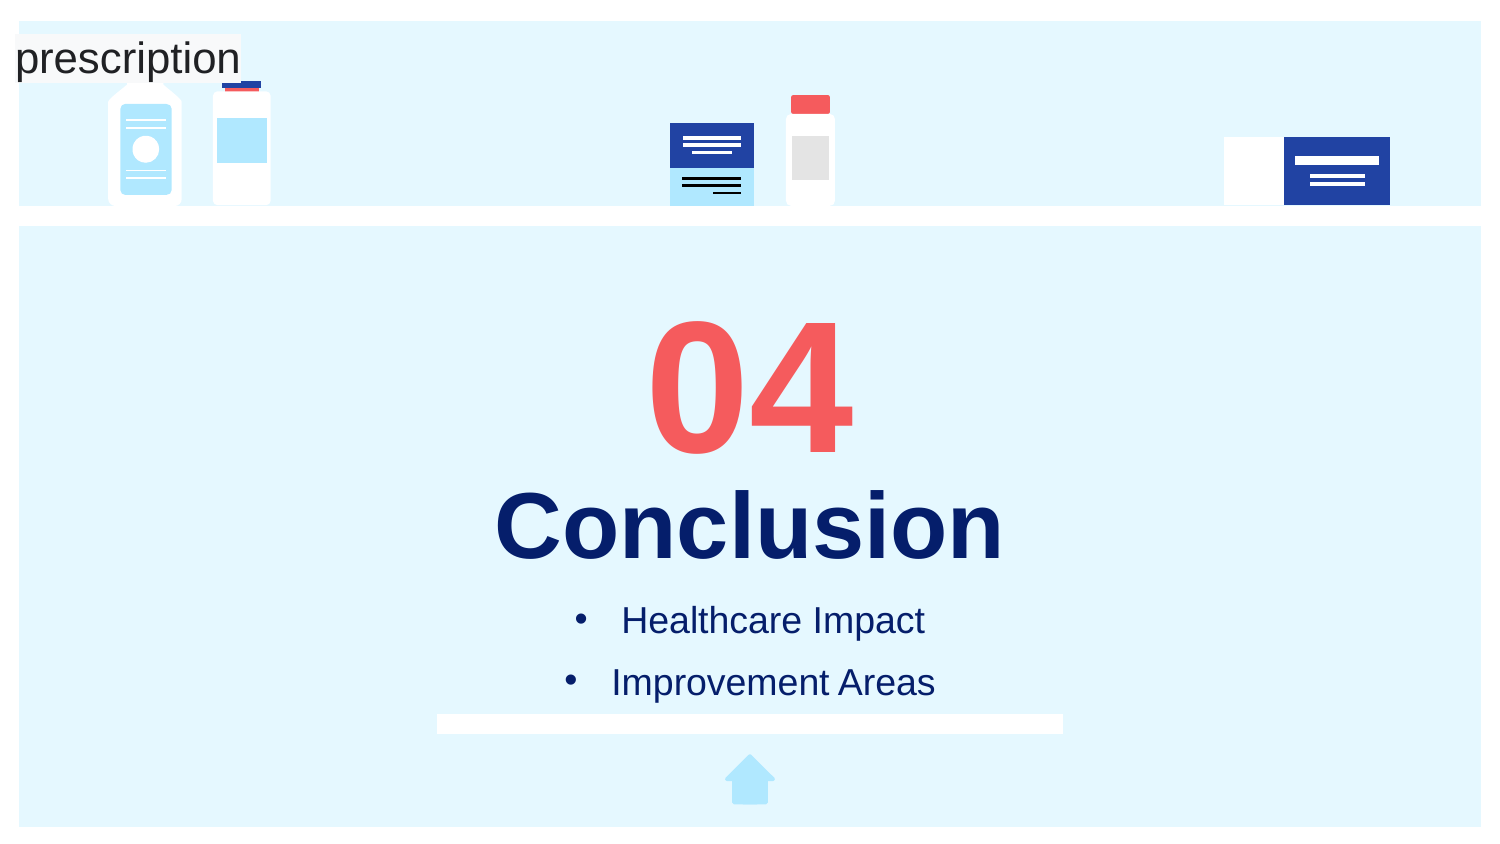

prescription
04
# Conclusion
Healthcare Impact
Improvement Areas